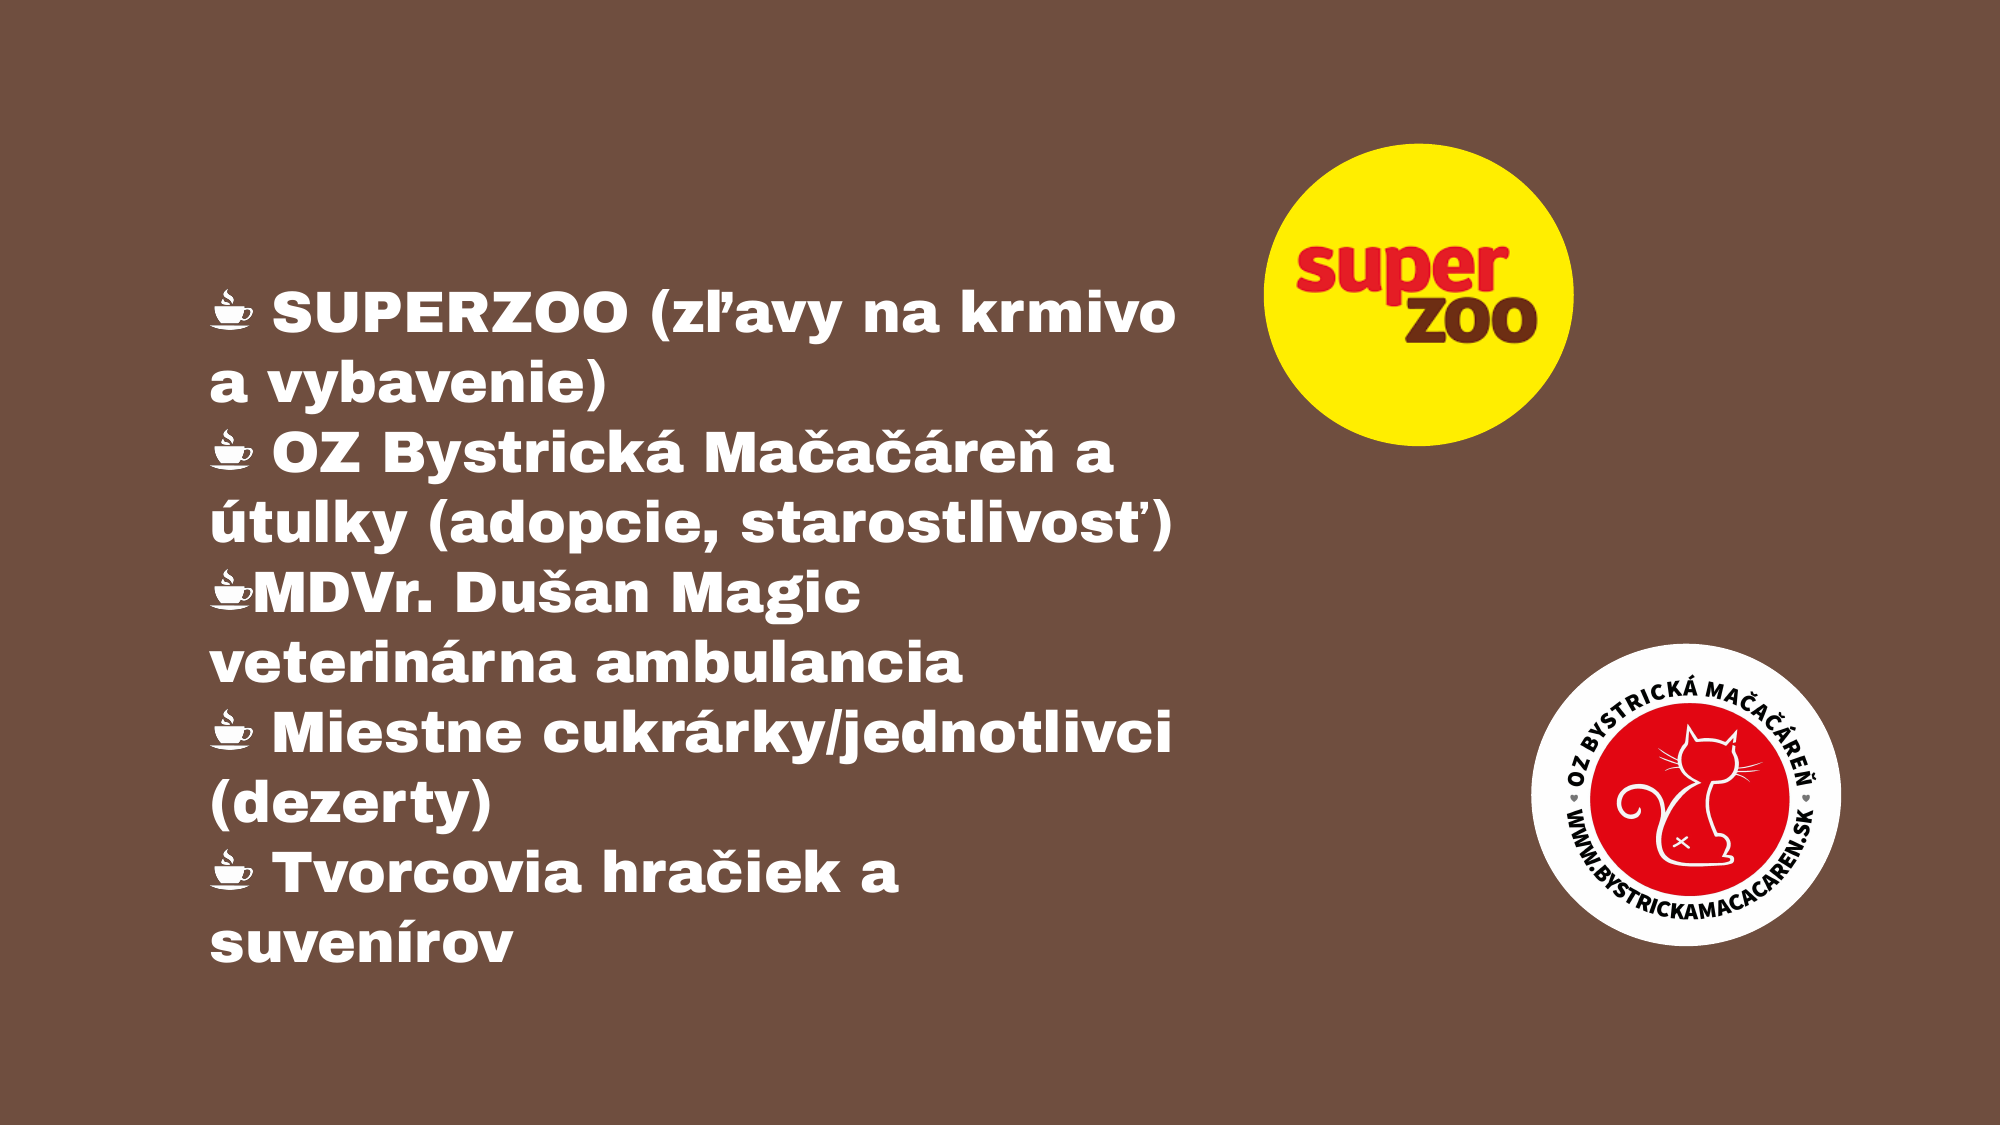

SUPERZOO (zľavy na krmivo a vybavenie)
 OZ Bystrická Mačačáreň a útulky (adopcie, starostlivosť)
MDVr. Dušan Magic veterinárna ambulancia
 Miestne cukrárky/jednotlivci (dezerty)
 Tvorcovia hračiek a suvenírov